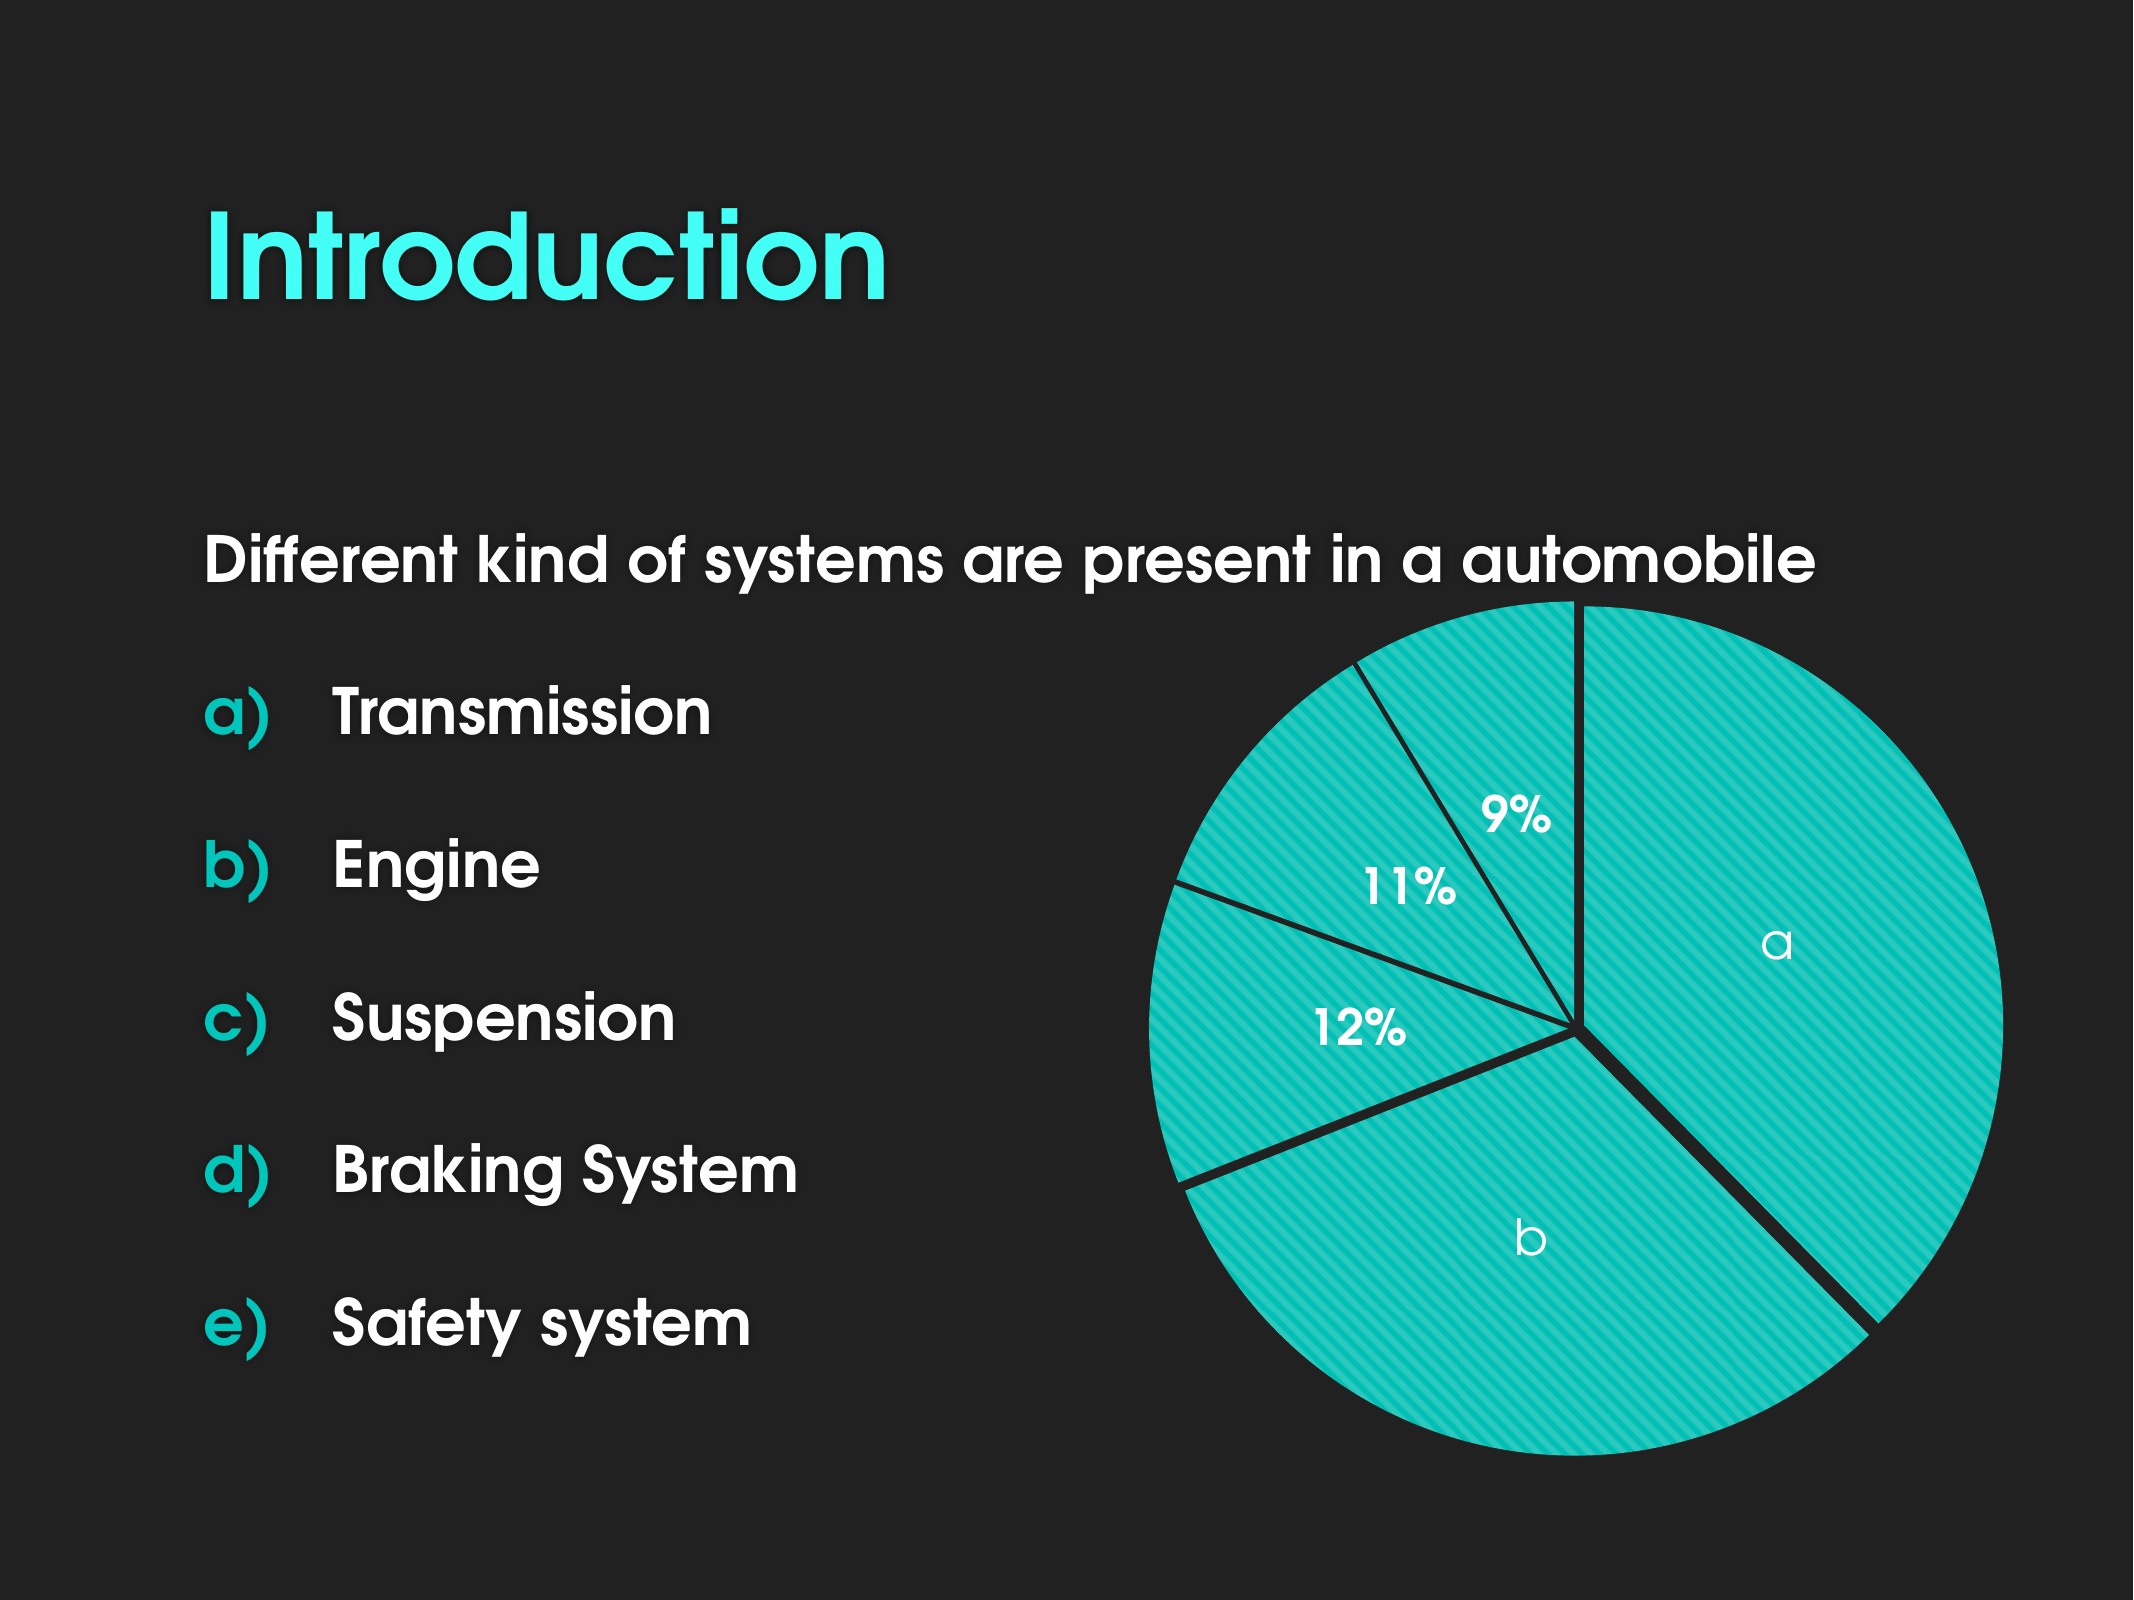

# Introduction
Different kind of systems are present in a automobile
Transmission
Engine
Suspension
Braking System
Safety system

### Chart

| Category | Region 1 |
|---|---|
| vv | 91.0 |
| f | 76.0 |
| June | 28.0 |
| July | 26.0 |
| August | 21.0 |